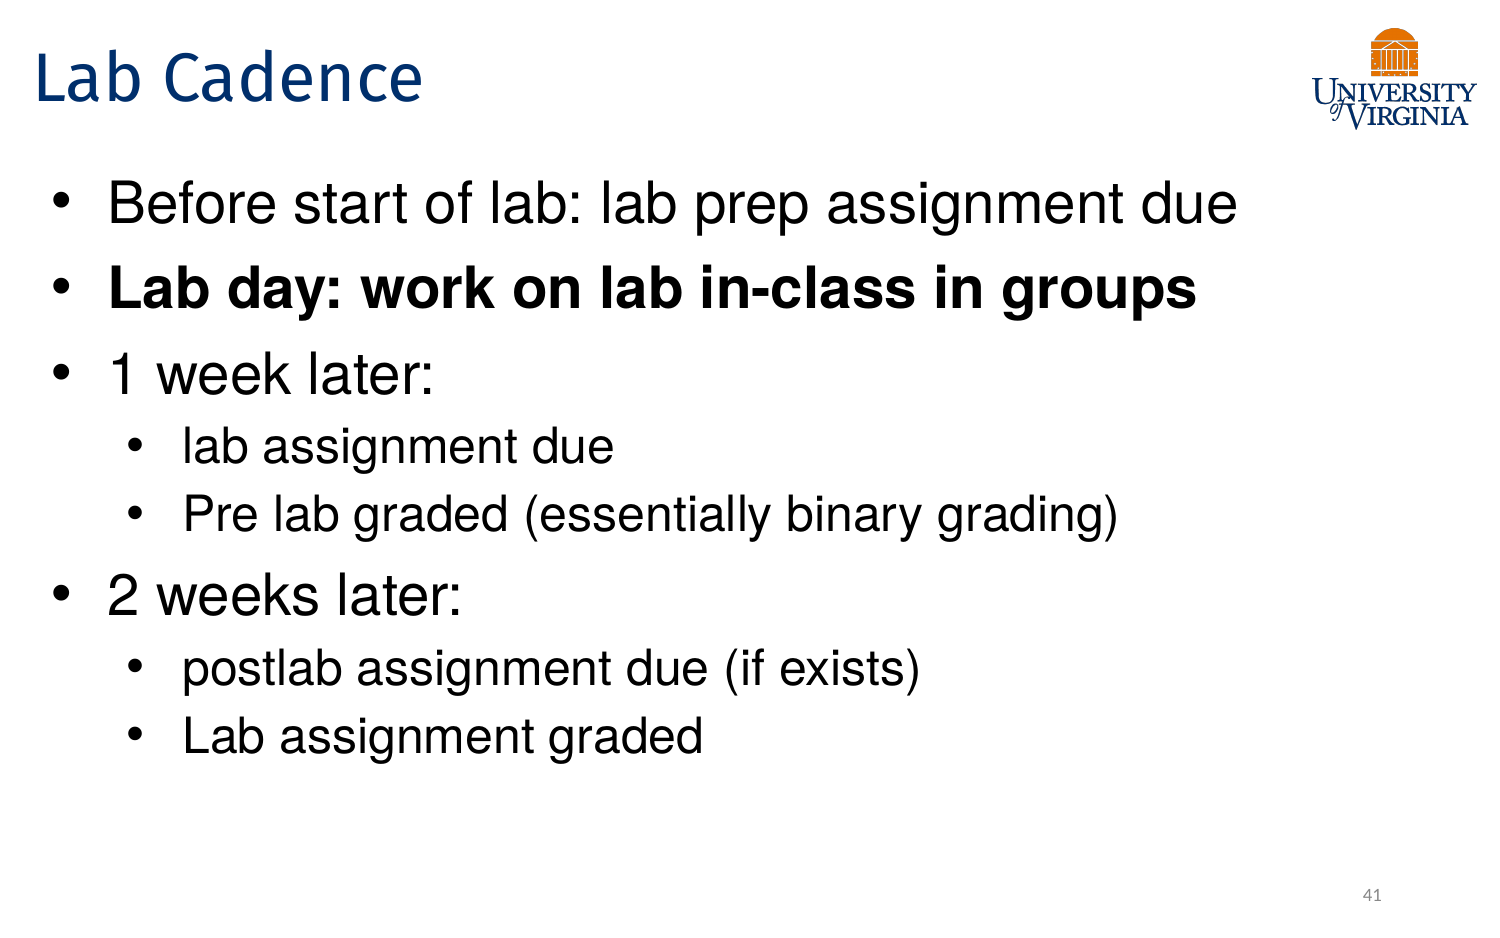

# Lab Cadence
Before start of lab: lab prep assignment due
Lab day: work on lab in-class in groups
1 week later:
lab assignment due
Pre lab graded (essentially binary grading)
2 weeks later:
postlab assignment due (if exists)
Lab assignment graded
41